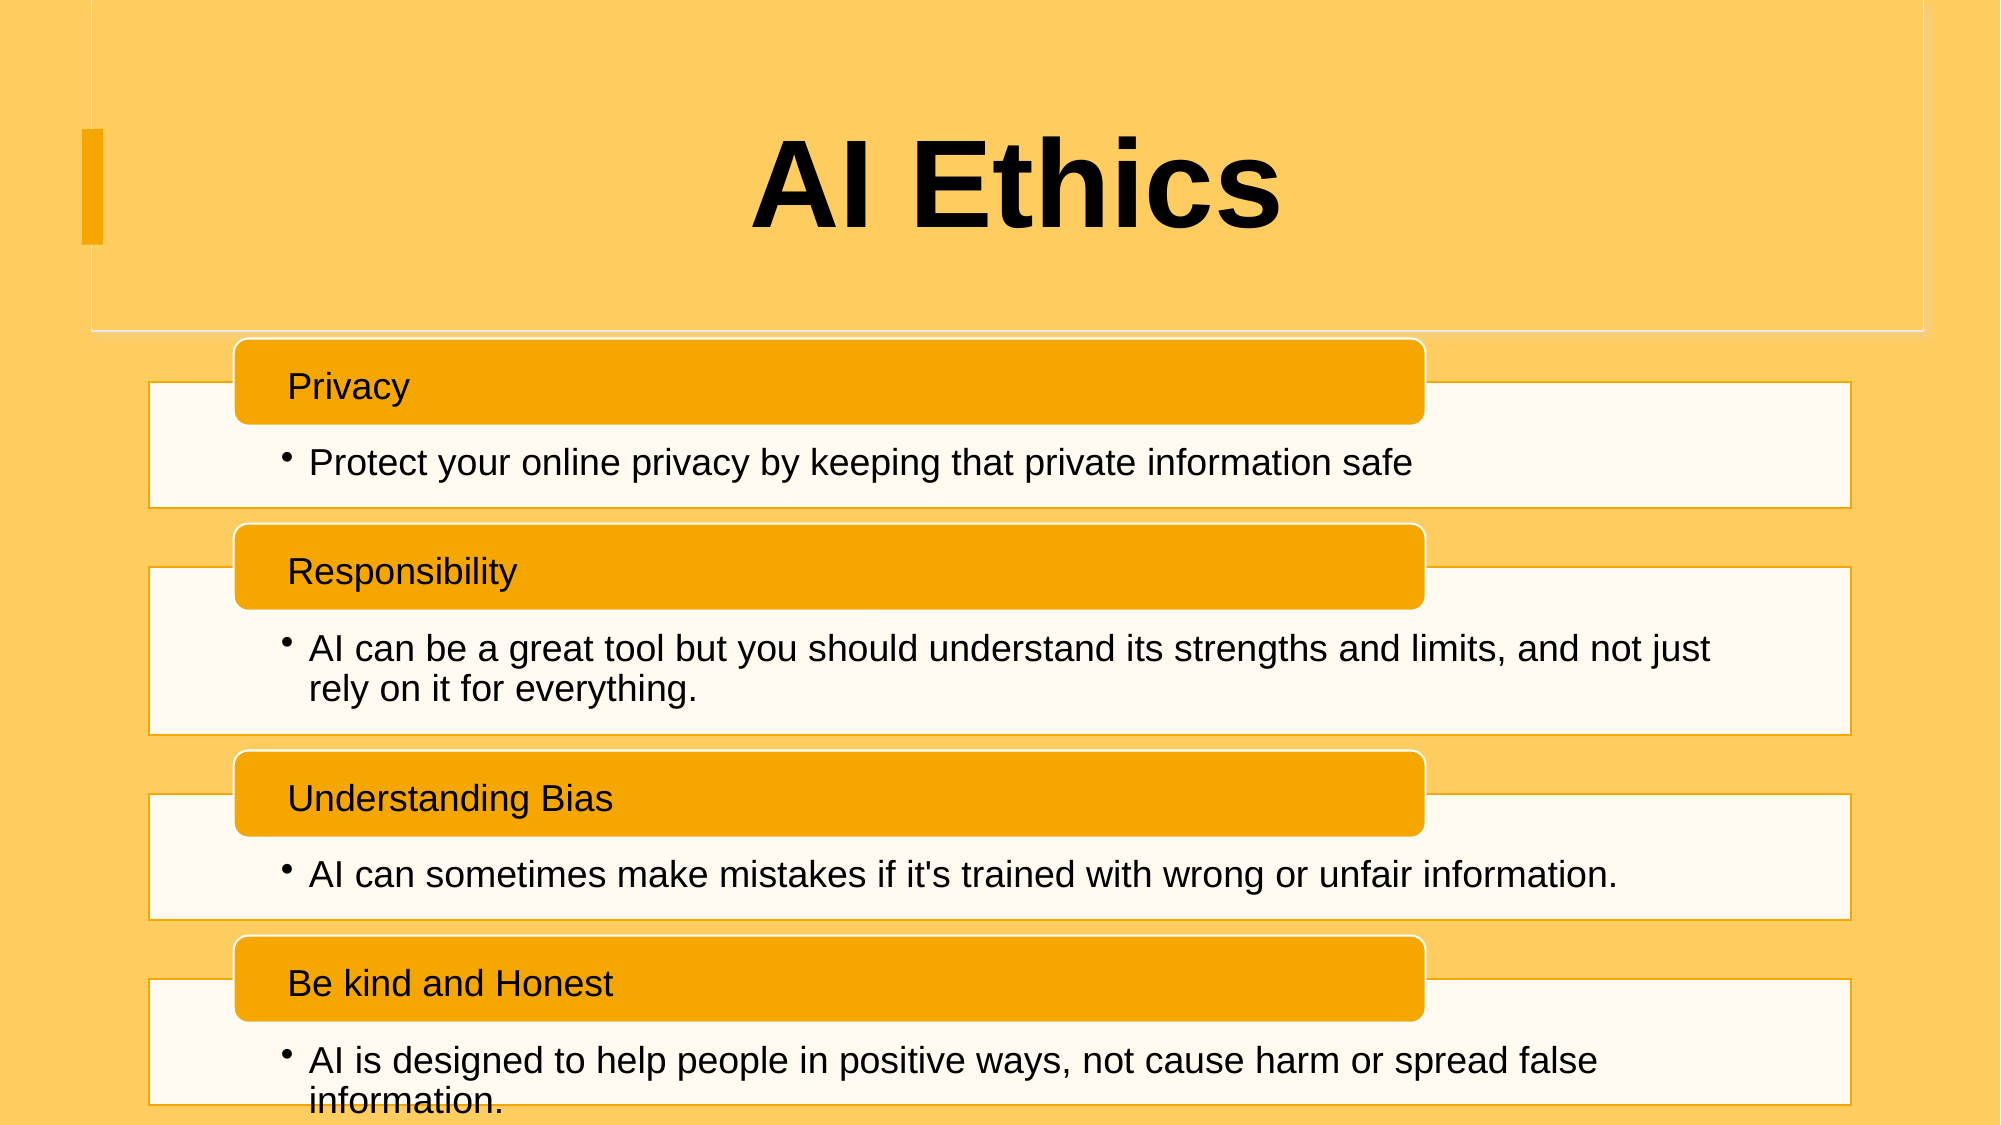

# AI Ethics
Protect your online privacy by keeping that private information safe
Privacy
AI can be a great tool but you should understand its strengths and limits, and not just rely on it for everything.
Responsibility
AI can sometimes make mistakes if it's trained with wrong or unfair information.
Understanding Bias
AI is designed to help people in positive ways, not cause harm or spread false information.
Be kind and Honest